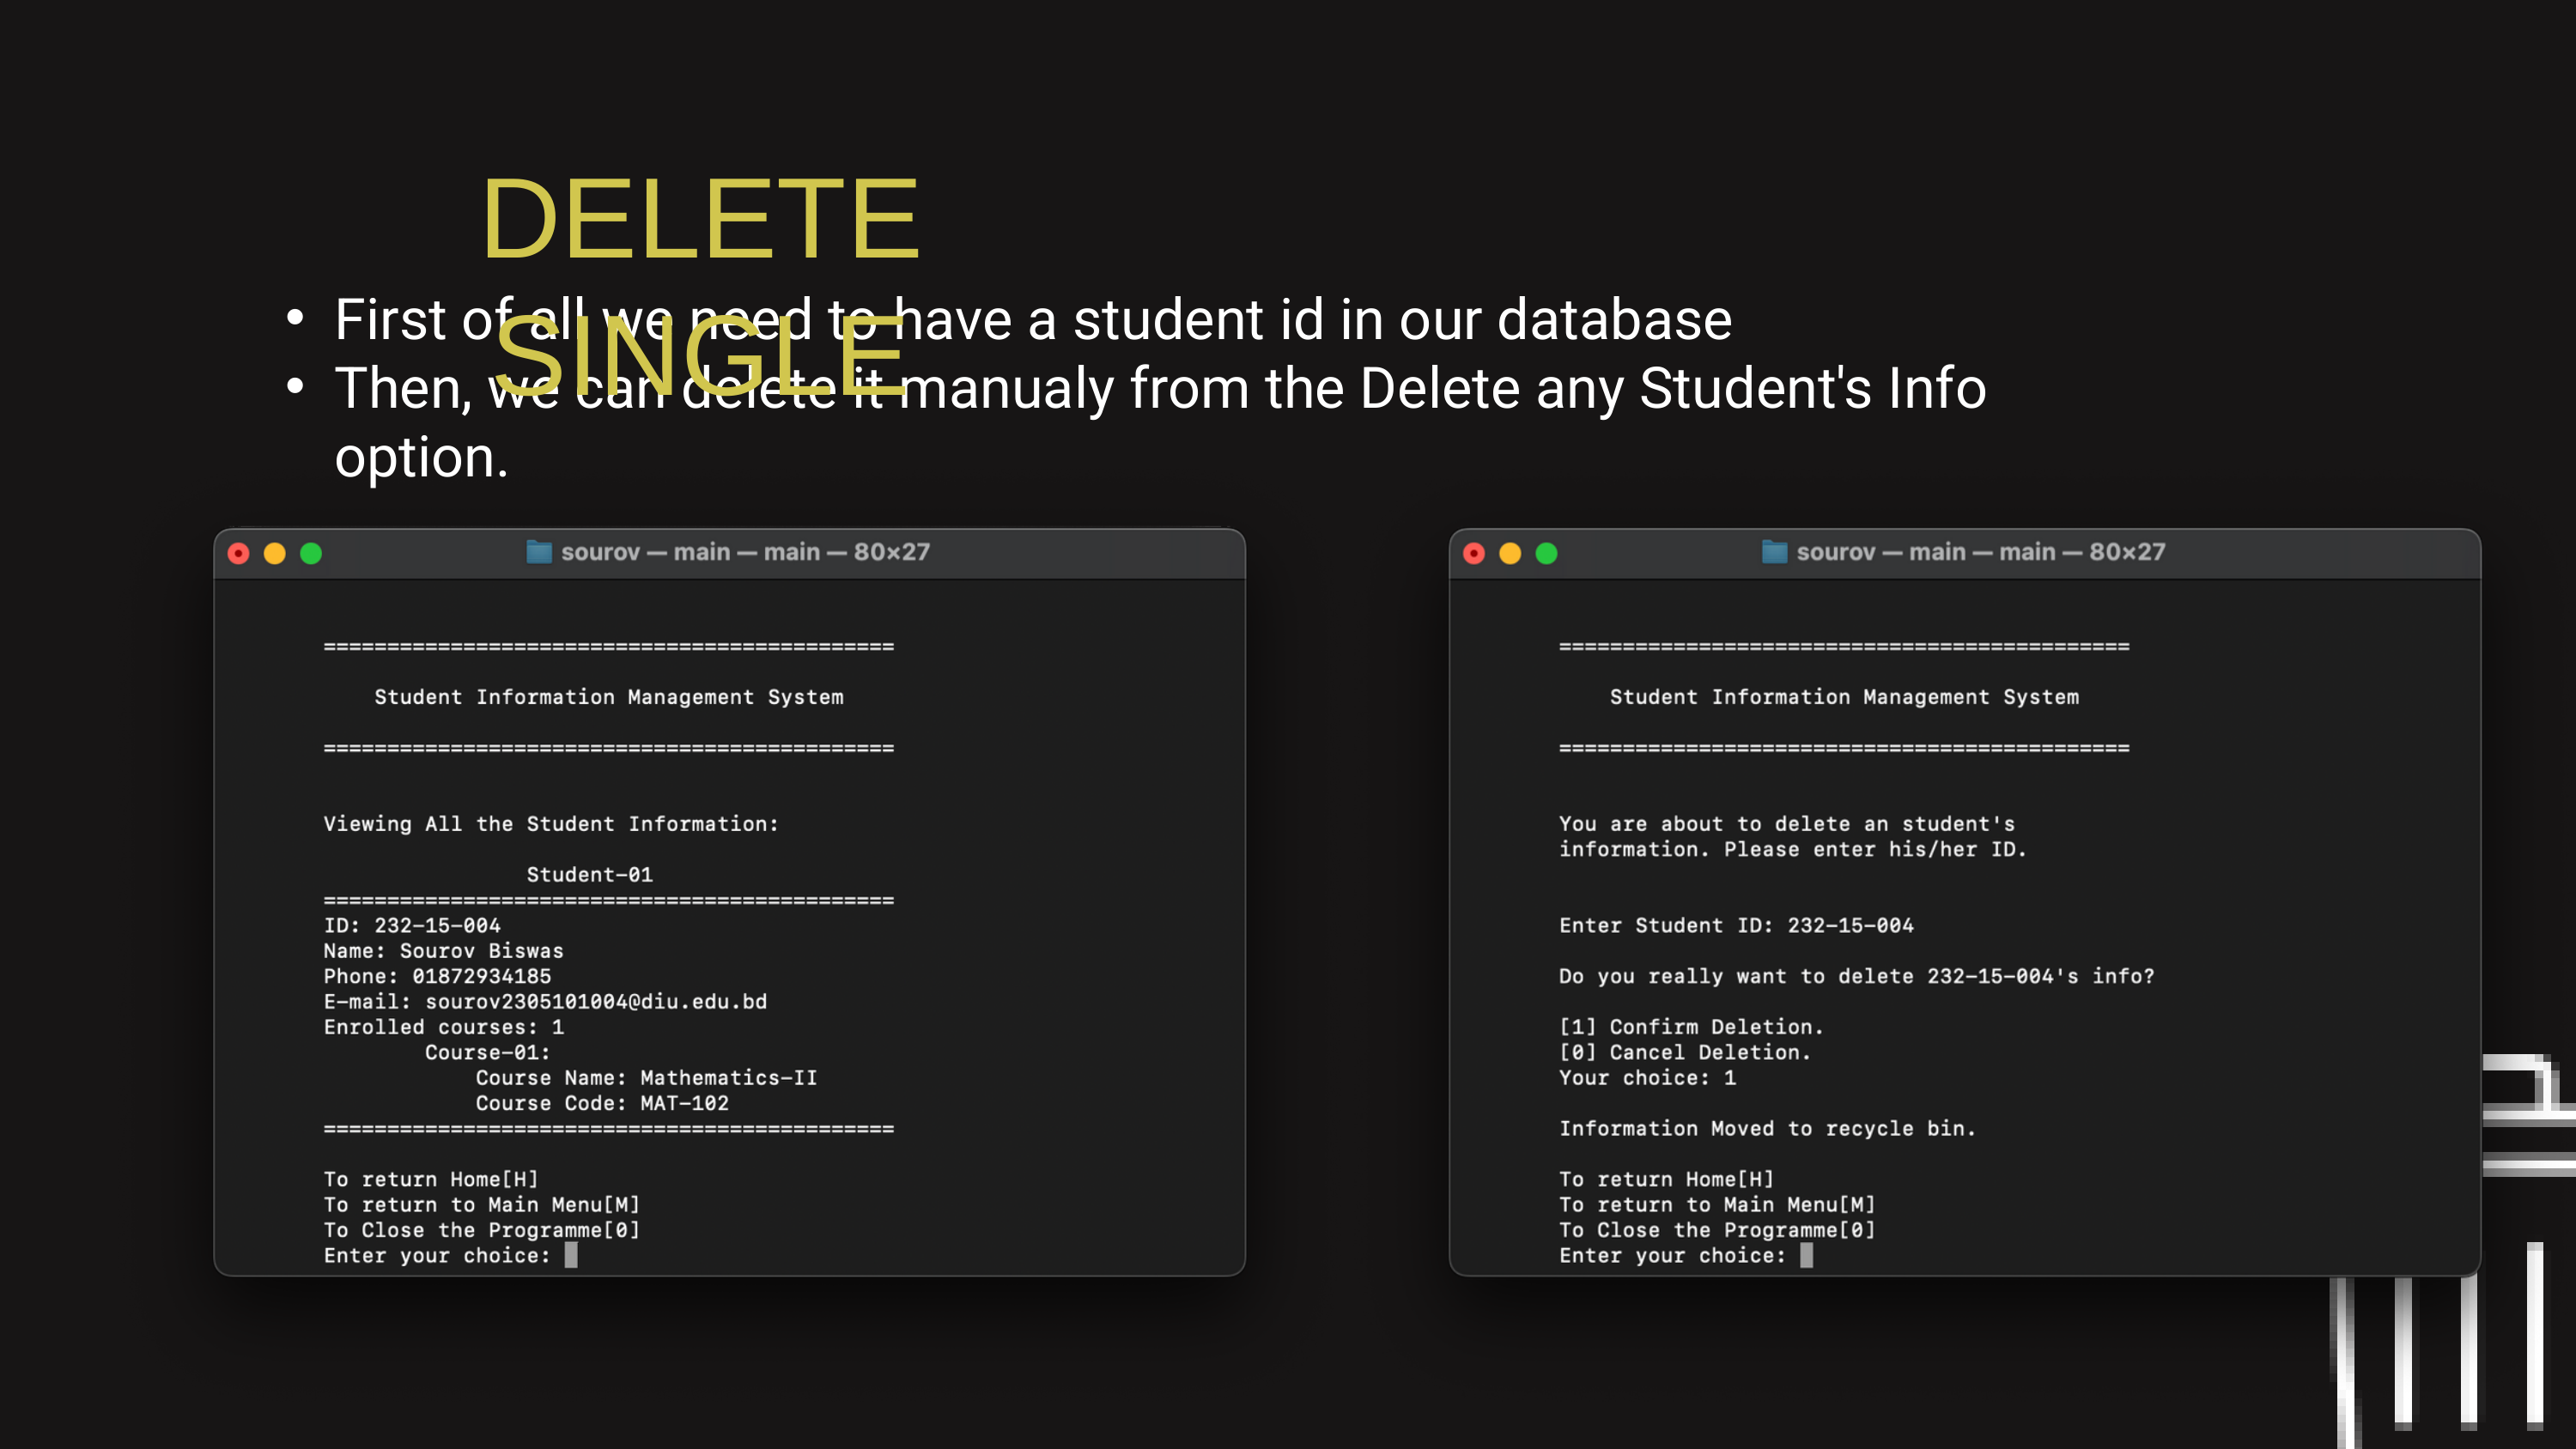

DELETE SINGLE
First of all we need to have a student id in our database
Then, we can delete it manualy from the Delete any Student's Info option.